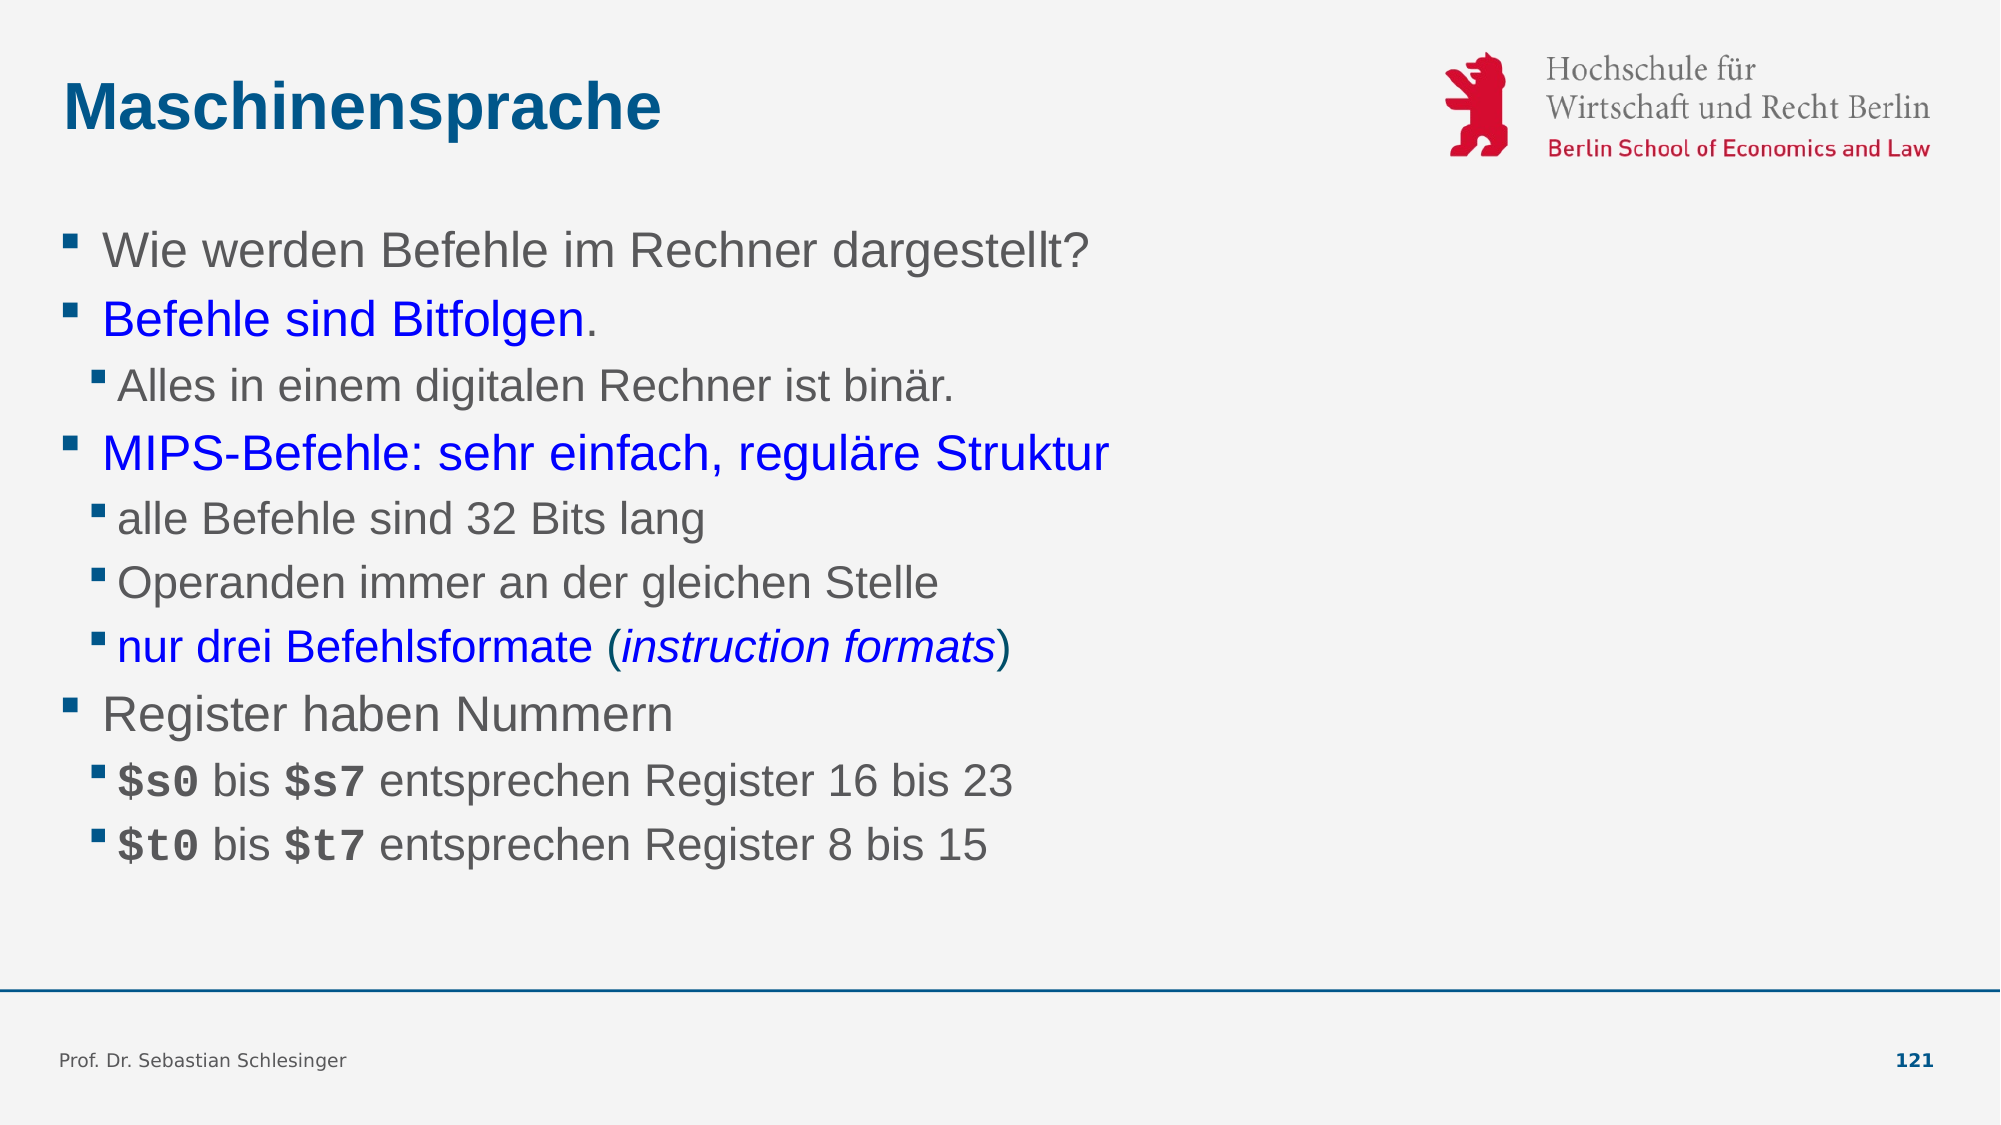

# Maschinensprache
Wie werden Befehle im Rechner dargestellt?
Befehle sind Bitfolgen.
Alles in einem digitalen Rechner ist binär.
MIPS-Befehle: sehr einfach, reguläre Struktur
alle Befehle sind 32 Bits lang
Operanden immer an der gleichen Stelle
nur drei Befehlsformate (instruction formats)
Register haben Nummern
$s0 bis $s7 entsprechen Register 16 bis 23
$t0 bis $t7 entsprechen Register 8 bis 15

Prof. Dr. Sebastian Schlesinger
121